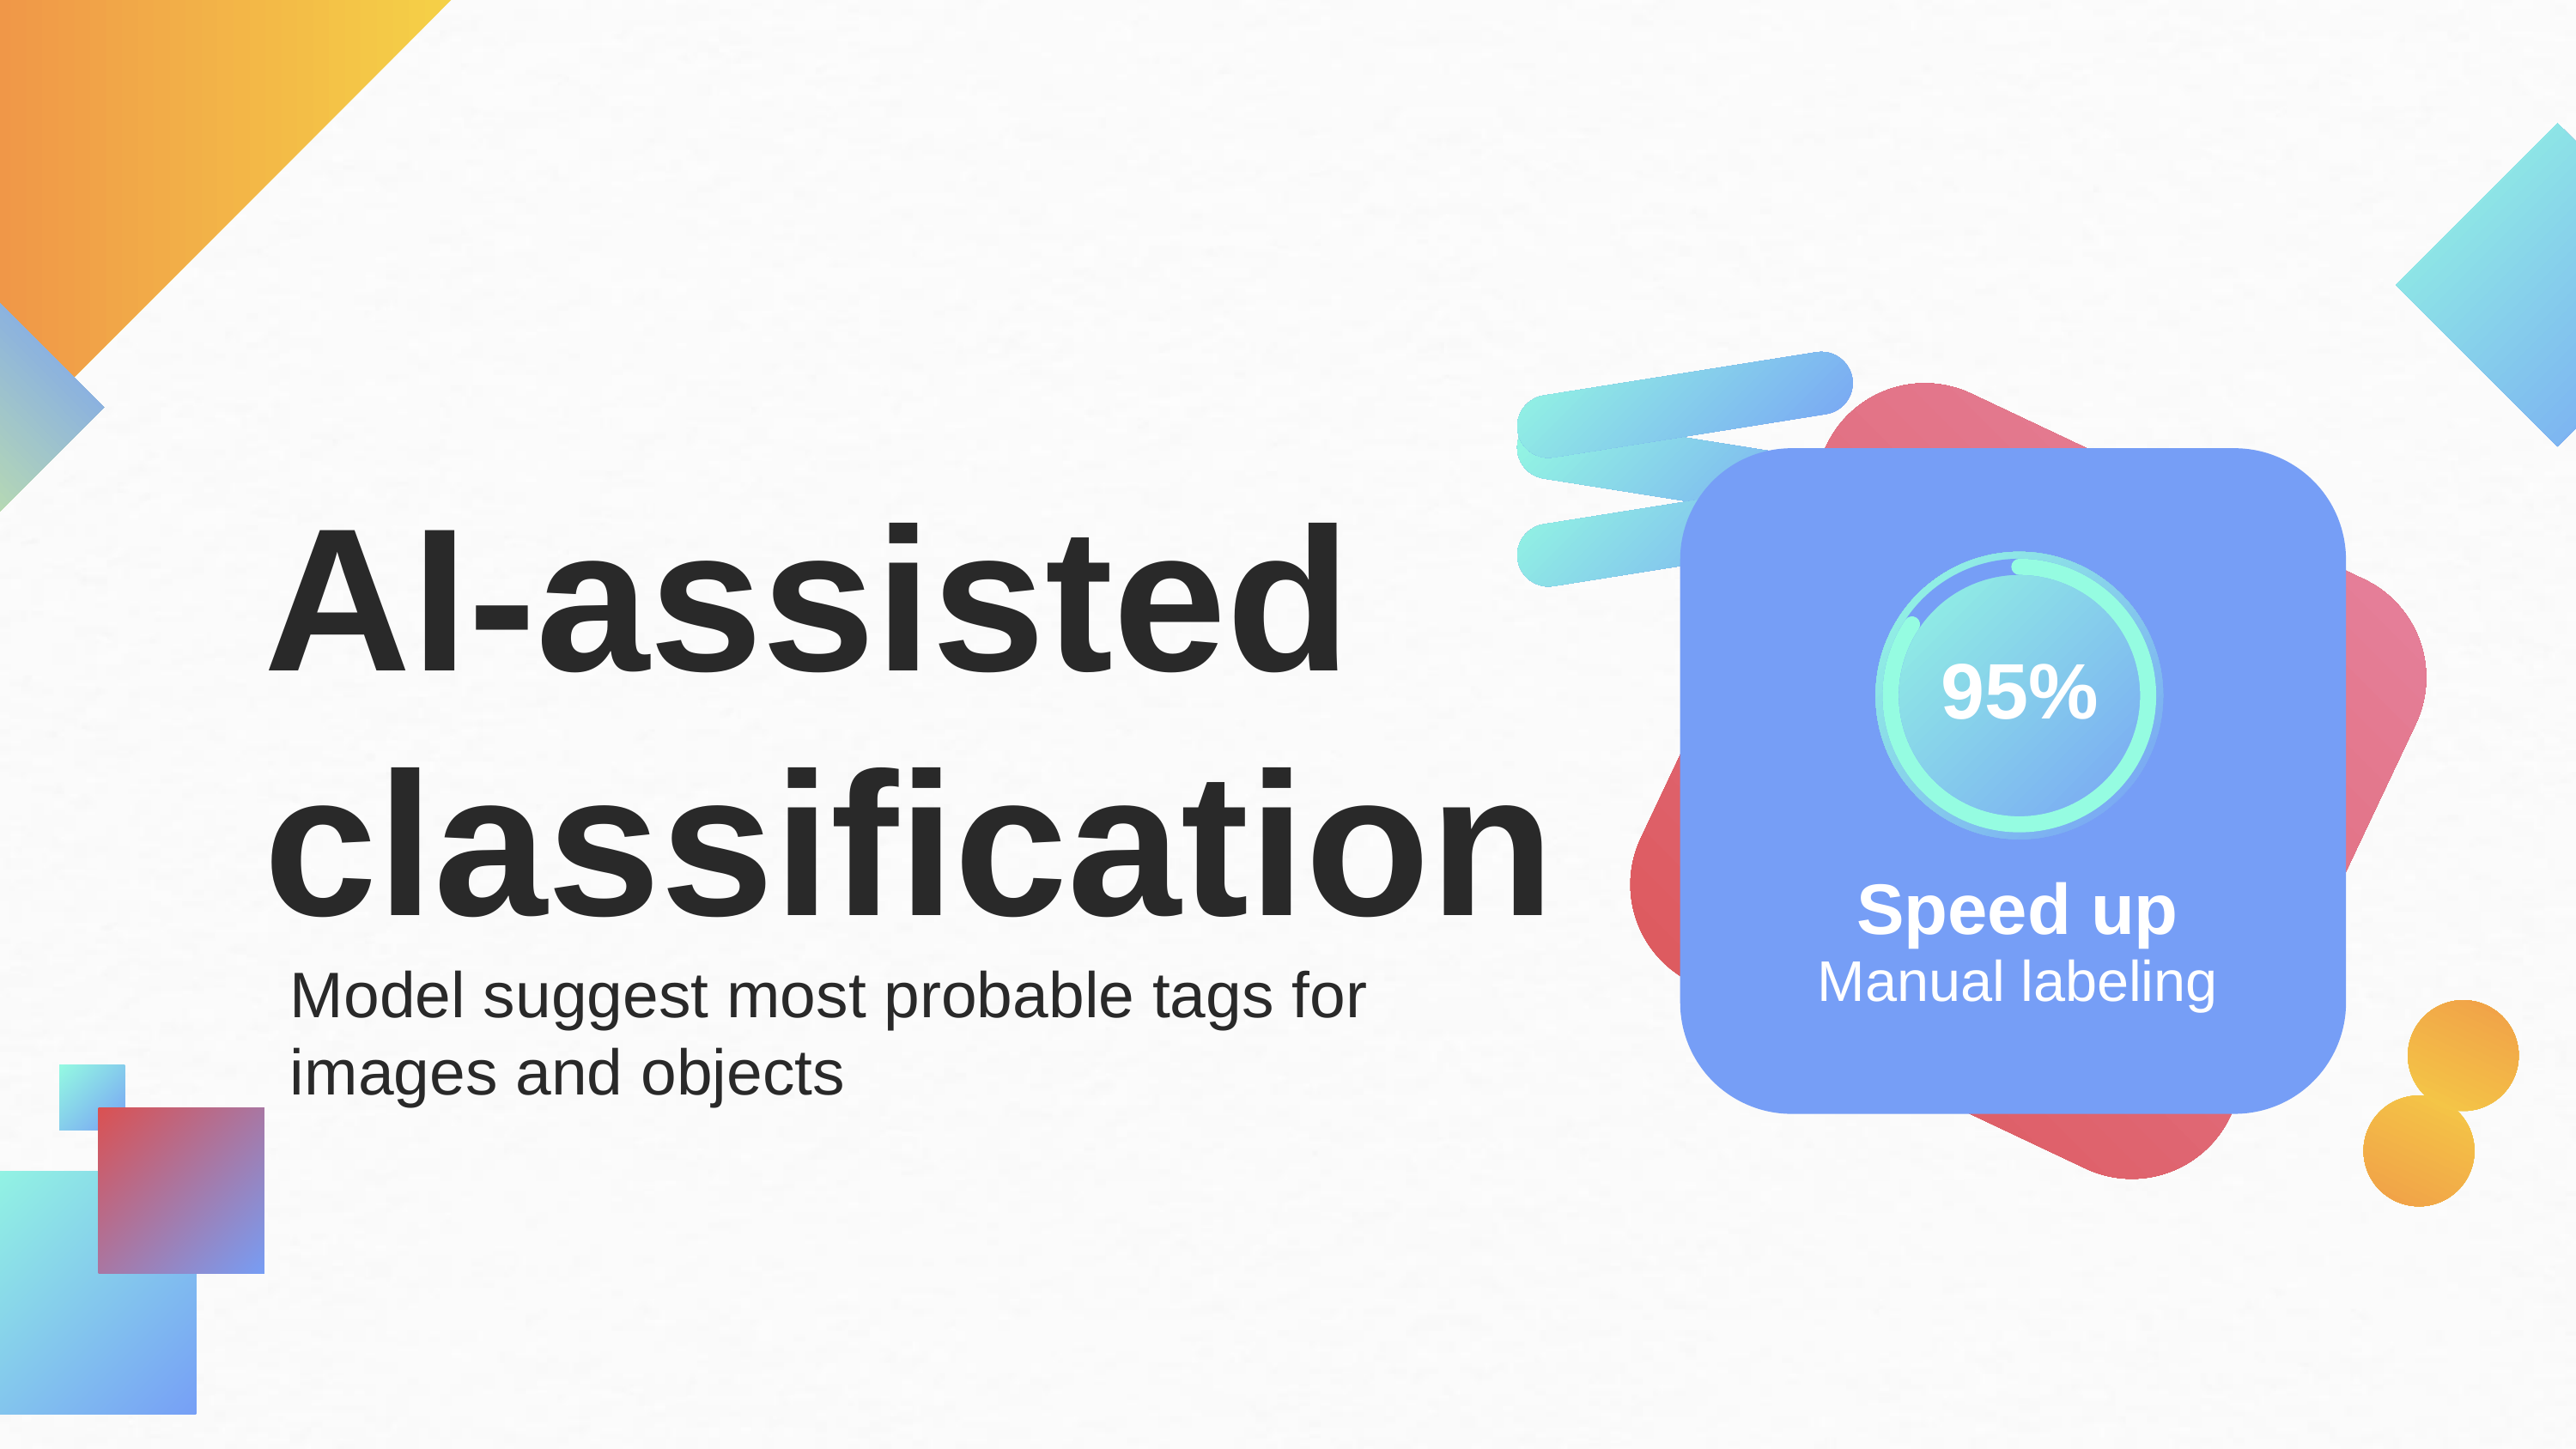

# AI-assisted classification

95%
Speed up
Model suggest most probable tags for images and objects
Manual labeling